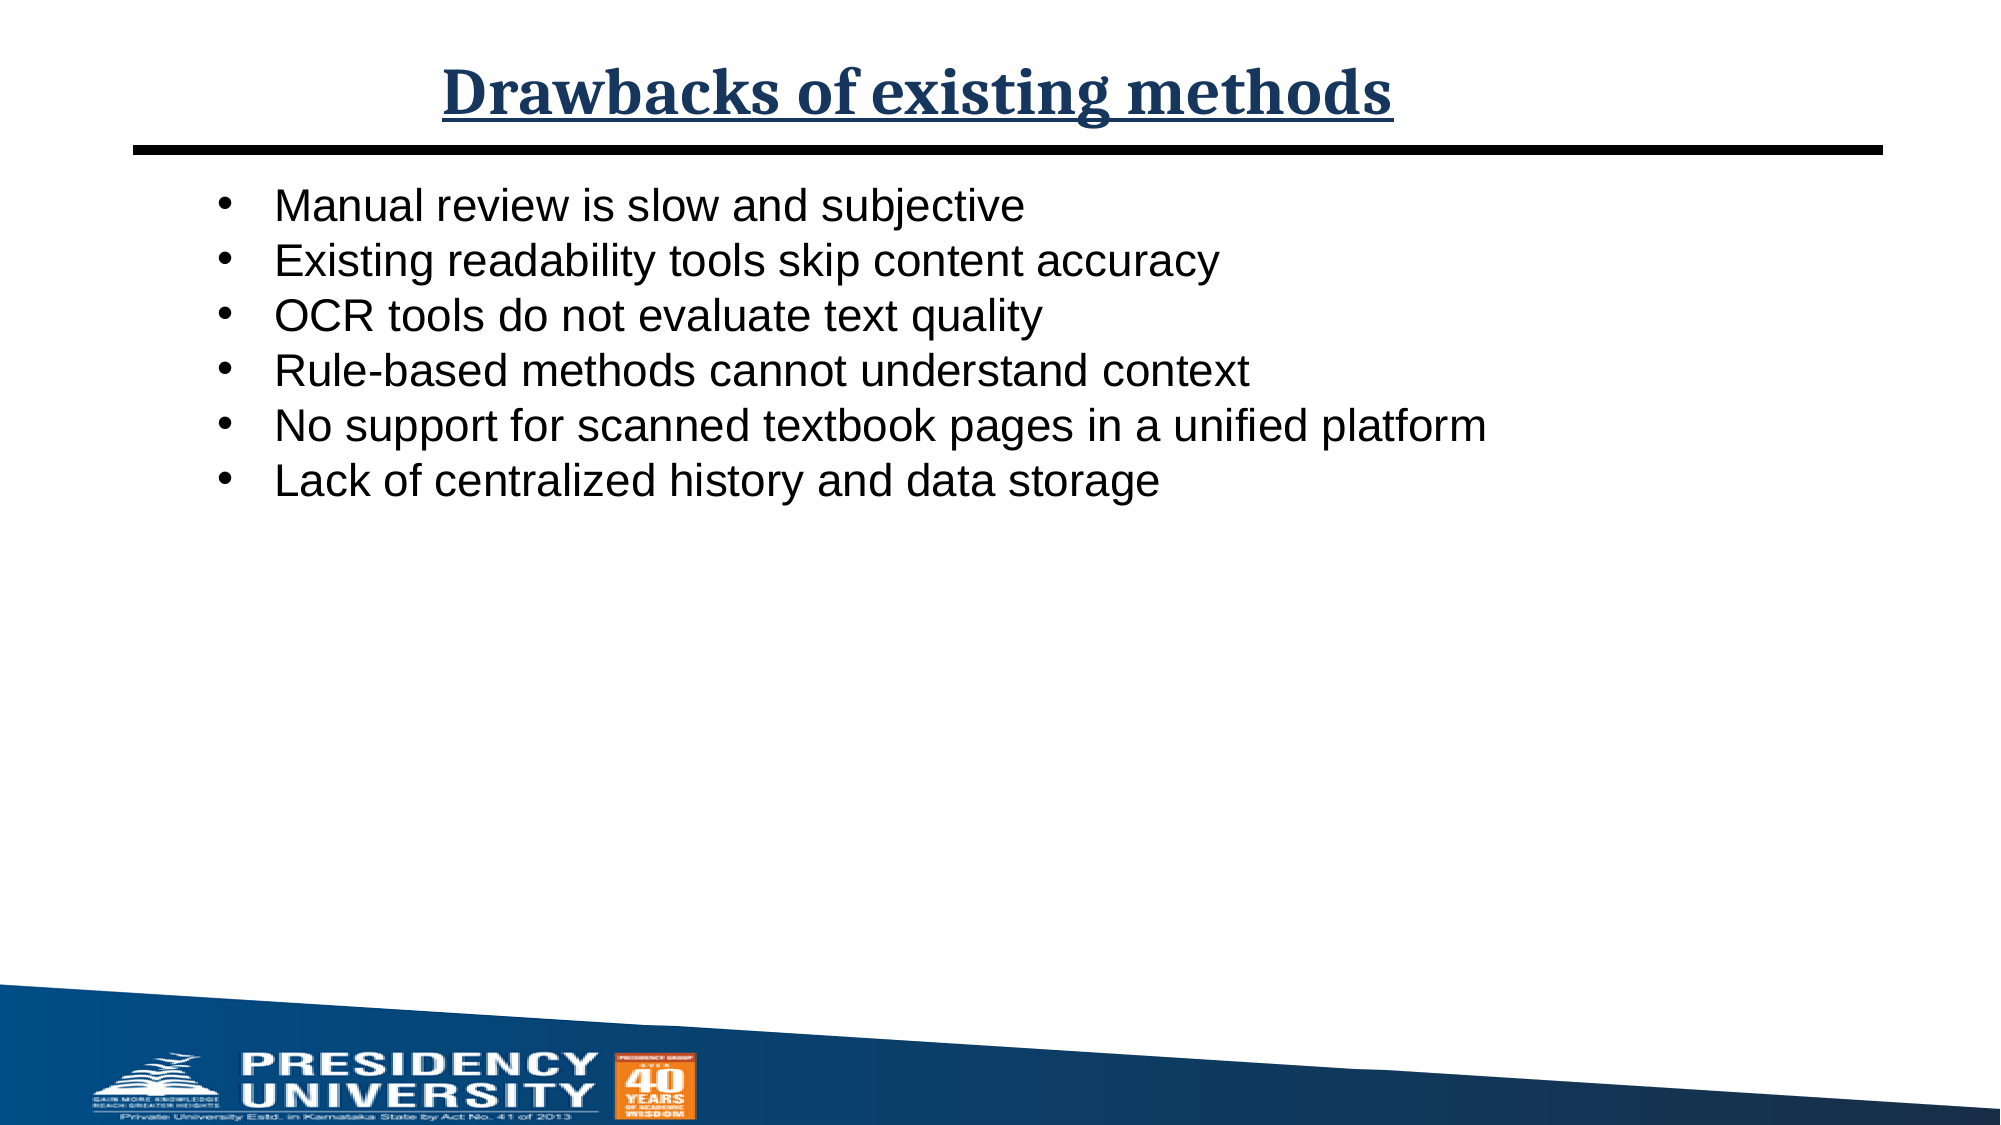

# Drawbacks of existing methods
Manual review is slow and subjective
Existing readability tools skip content accuracy
OCR tools do not evaluate text quality
Rule-based methods cannot understand context
No support for scanned textbook pages in a unified platform
Lack of centralized history and data storage